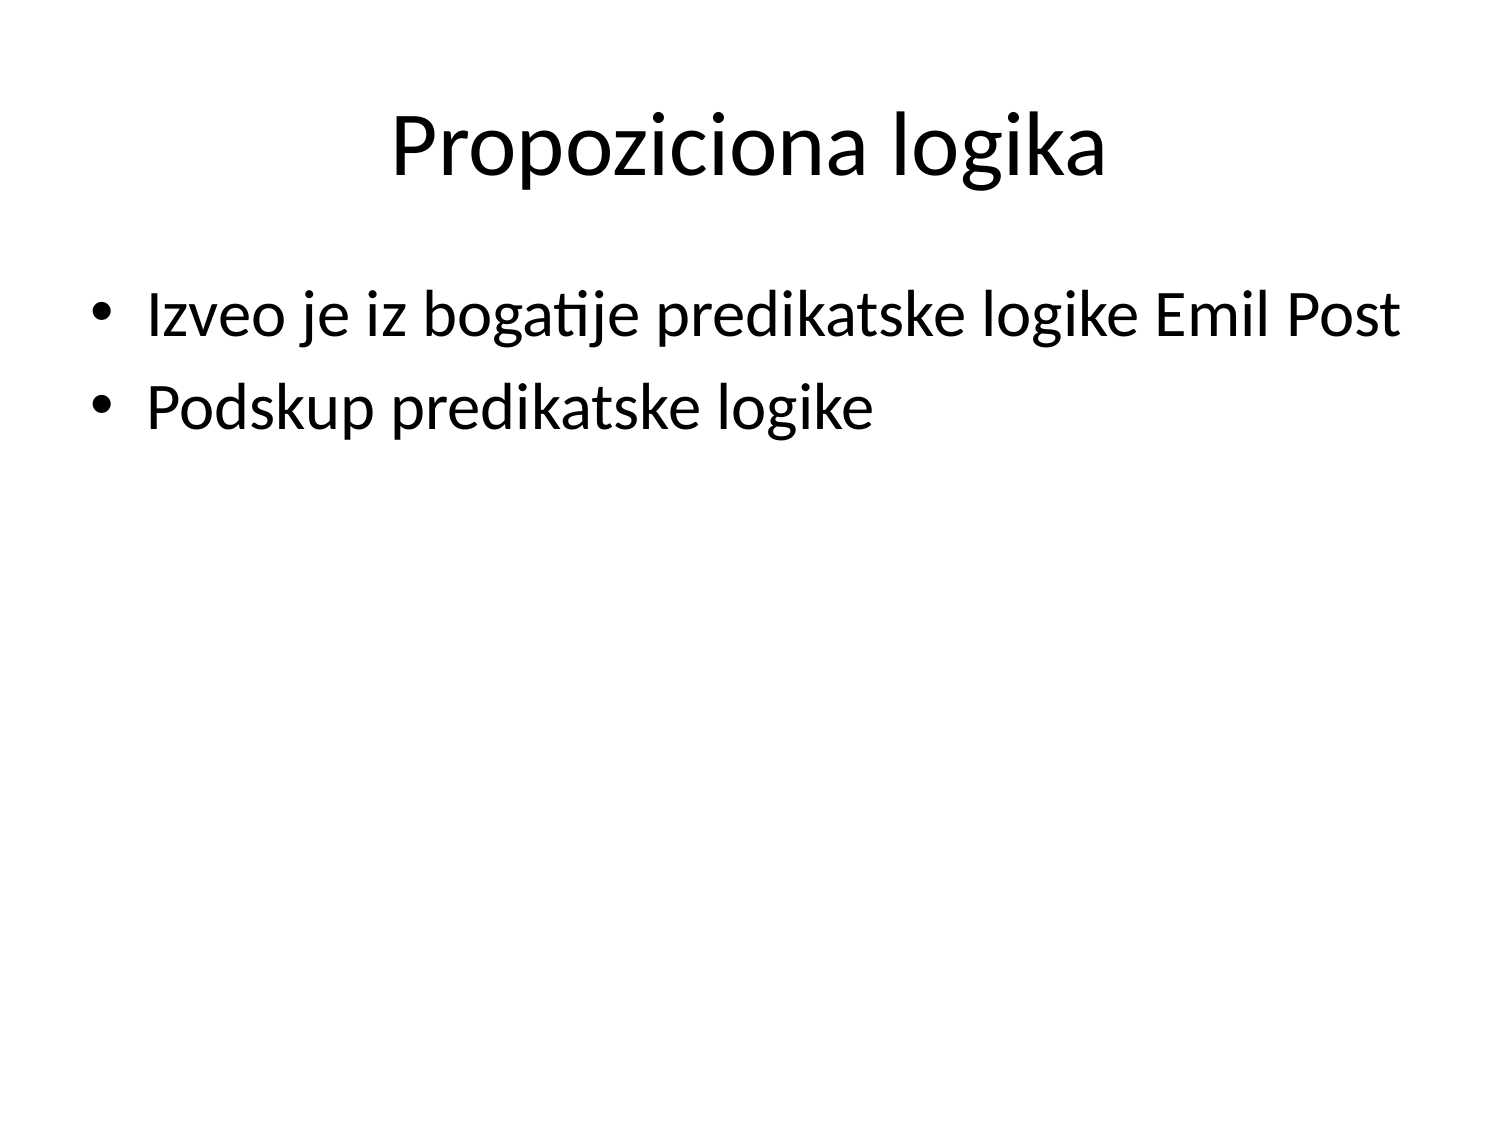

# Propoziciona logika
Izveo je iz bogatije predikatske logike Emil Post
Podskup predikatske logike